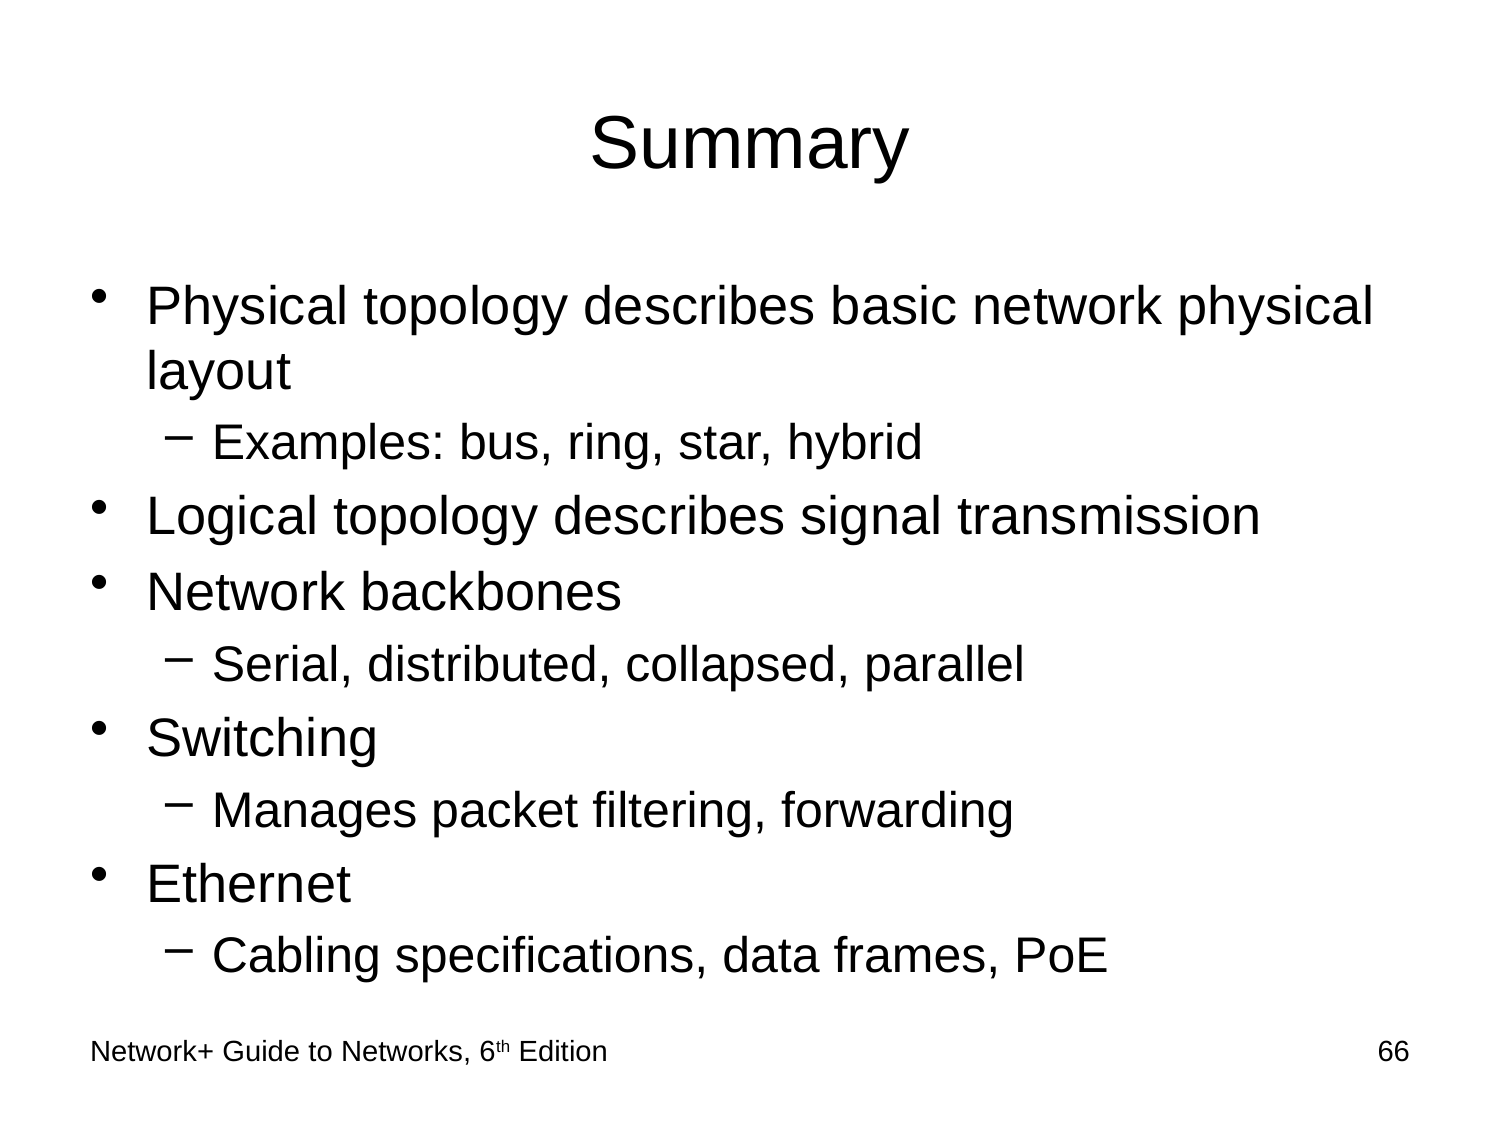

# Summary
Physical topology describes basic network physical layout
Examples: bus, ring, star, hybrid
Logical topology describes signal transmission
Network backbones
Serial, distributed, collapsed, parallel
Switching
Manages packet filtering, forwarding
Ethernet
Cabling specifications, data frames, PoE
Network+ Guide to Networks, 6th Edition
66